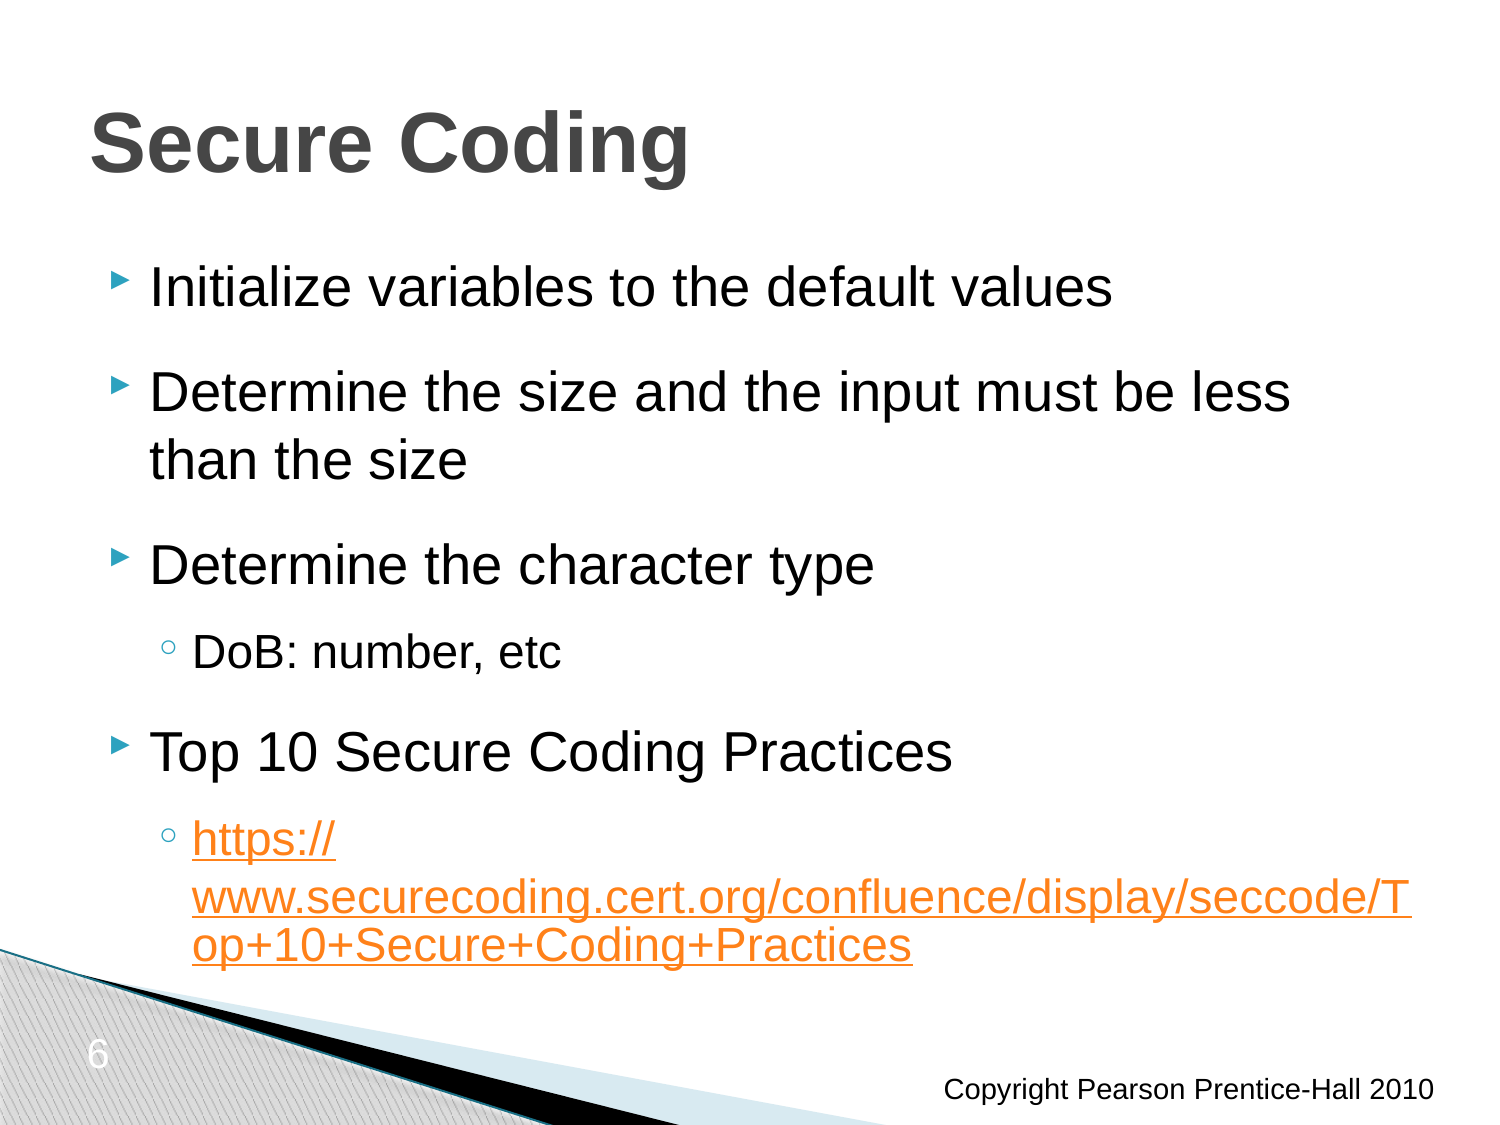

# Secure Coding
Initialize variables to the default values
Determine the size and the input must be less than the size
Determine the character type
DoB: number, etc
Top 10 Secure Coding Practices
https://www.securecoding.cert.org/confluence/display/seccode/Top+10+Secure+Coding+Practices

6
Copyright Pearson Prentice-Hall 2010